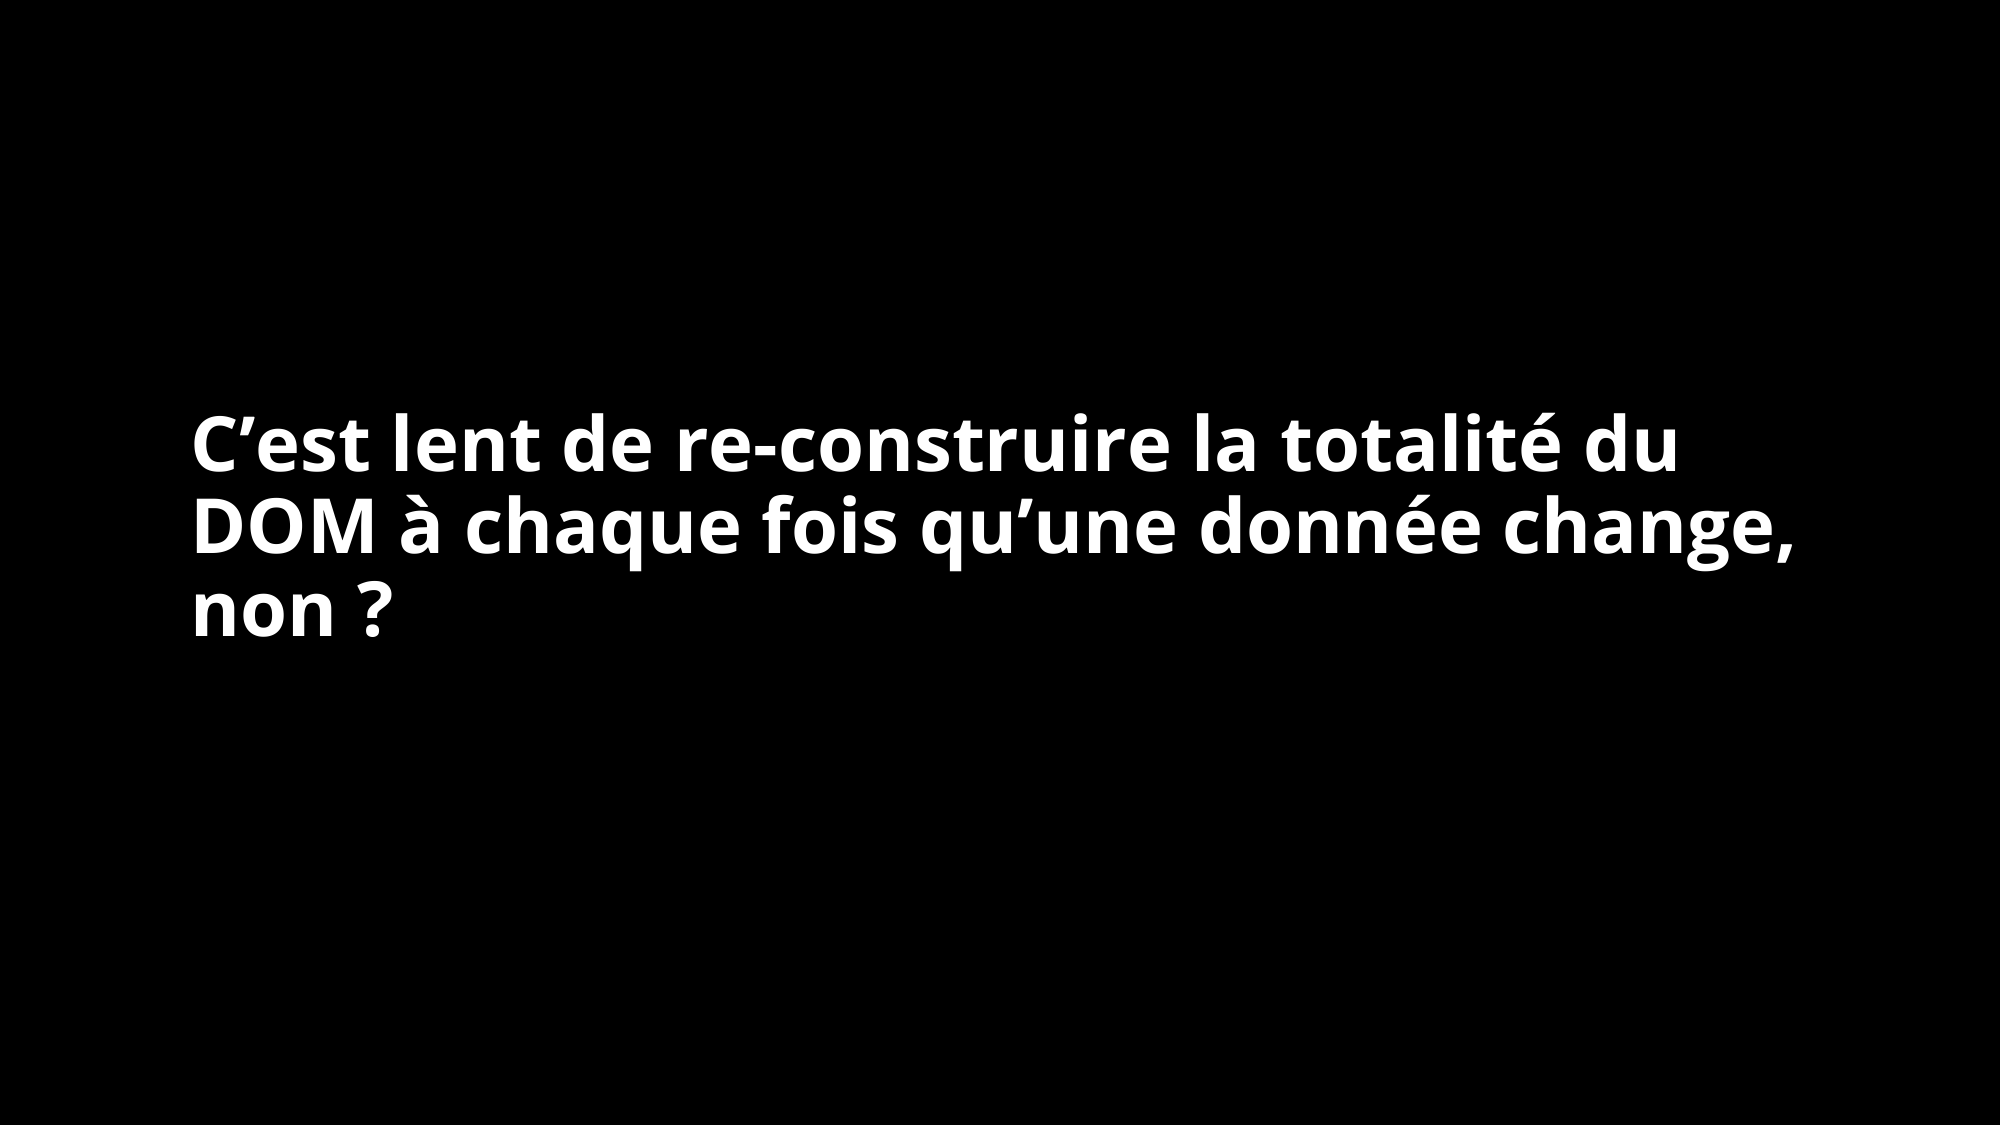

# C’est lent de re-construire la totalité du DOM à chaque fois qu’une donnée change, non ?